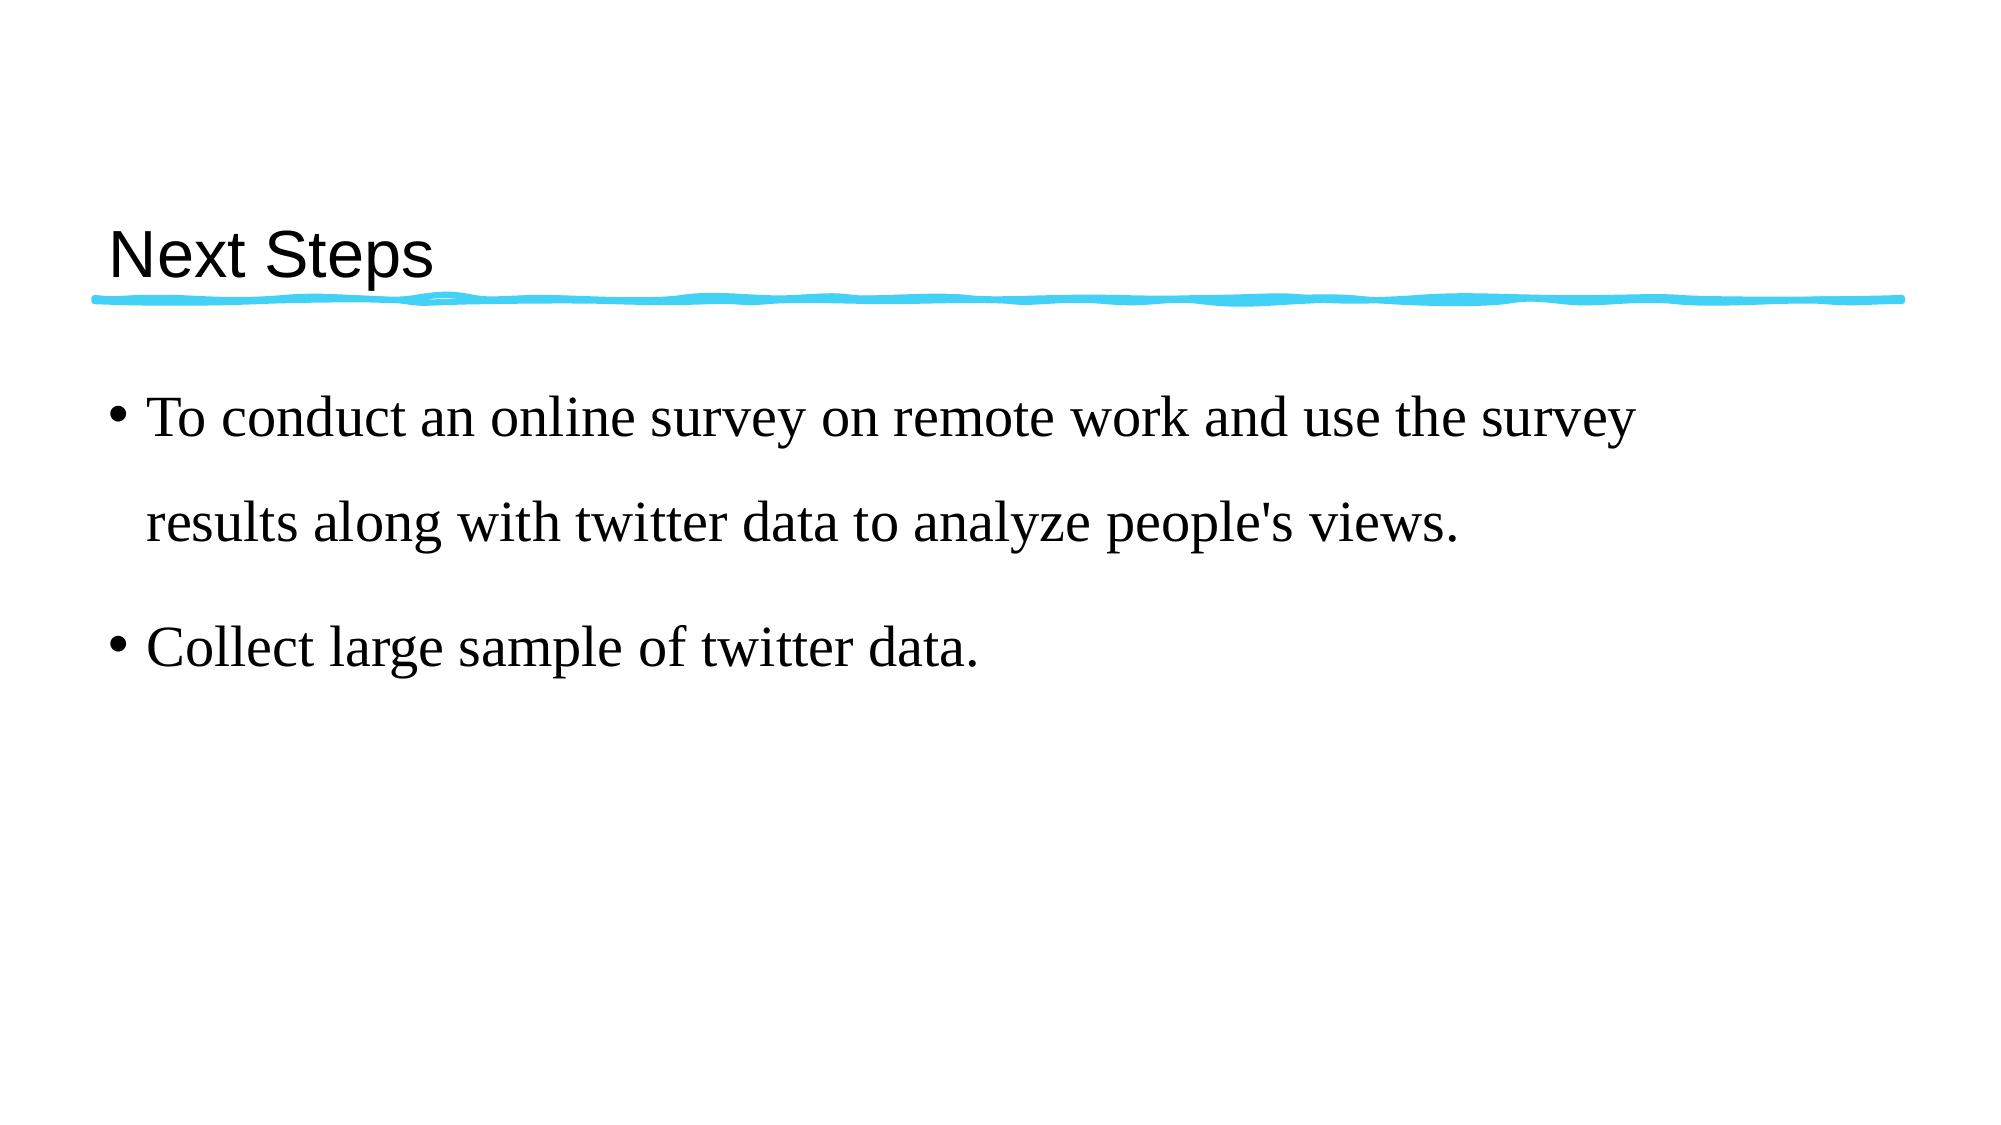

# Next Steps

To conduct an online survey on remote work and use the survey results along with twitter data to analyze people's views.
Collect large sample of twitter data.